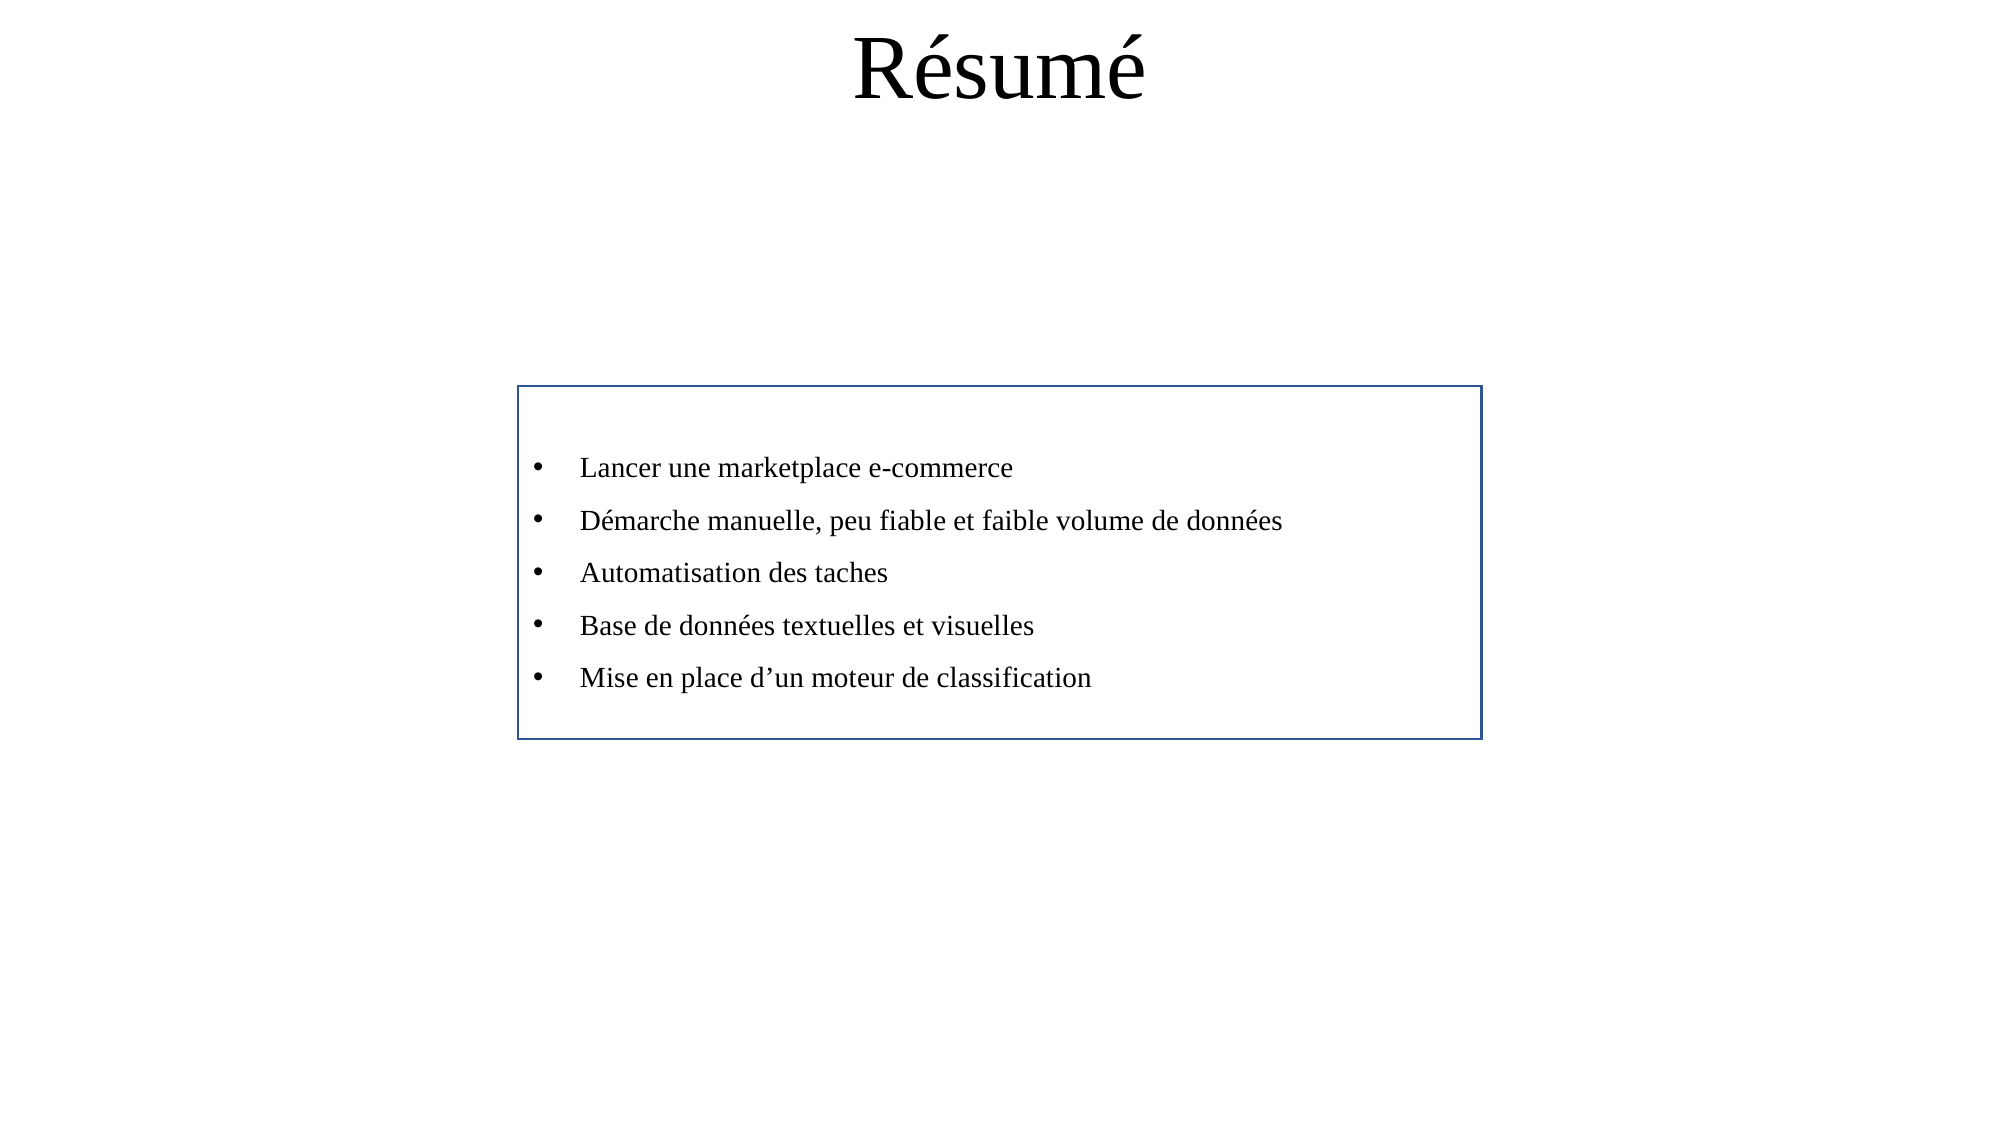

# Résumé
Lancer une marketplace e-commerce
Démarche manuelle, peu fiable et faible volume de données
Automatisation des taches
Base de données textuelles et visuelles
Mise en place d’un moteur de classification